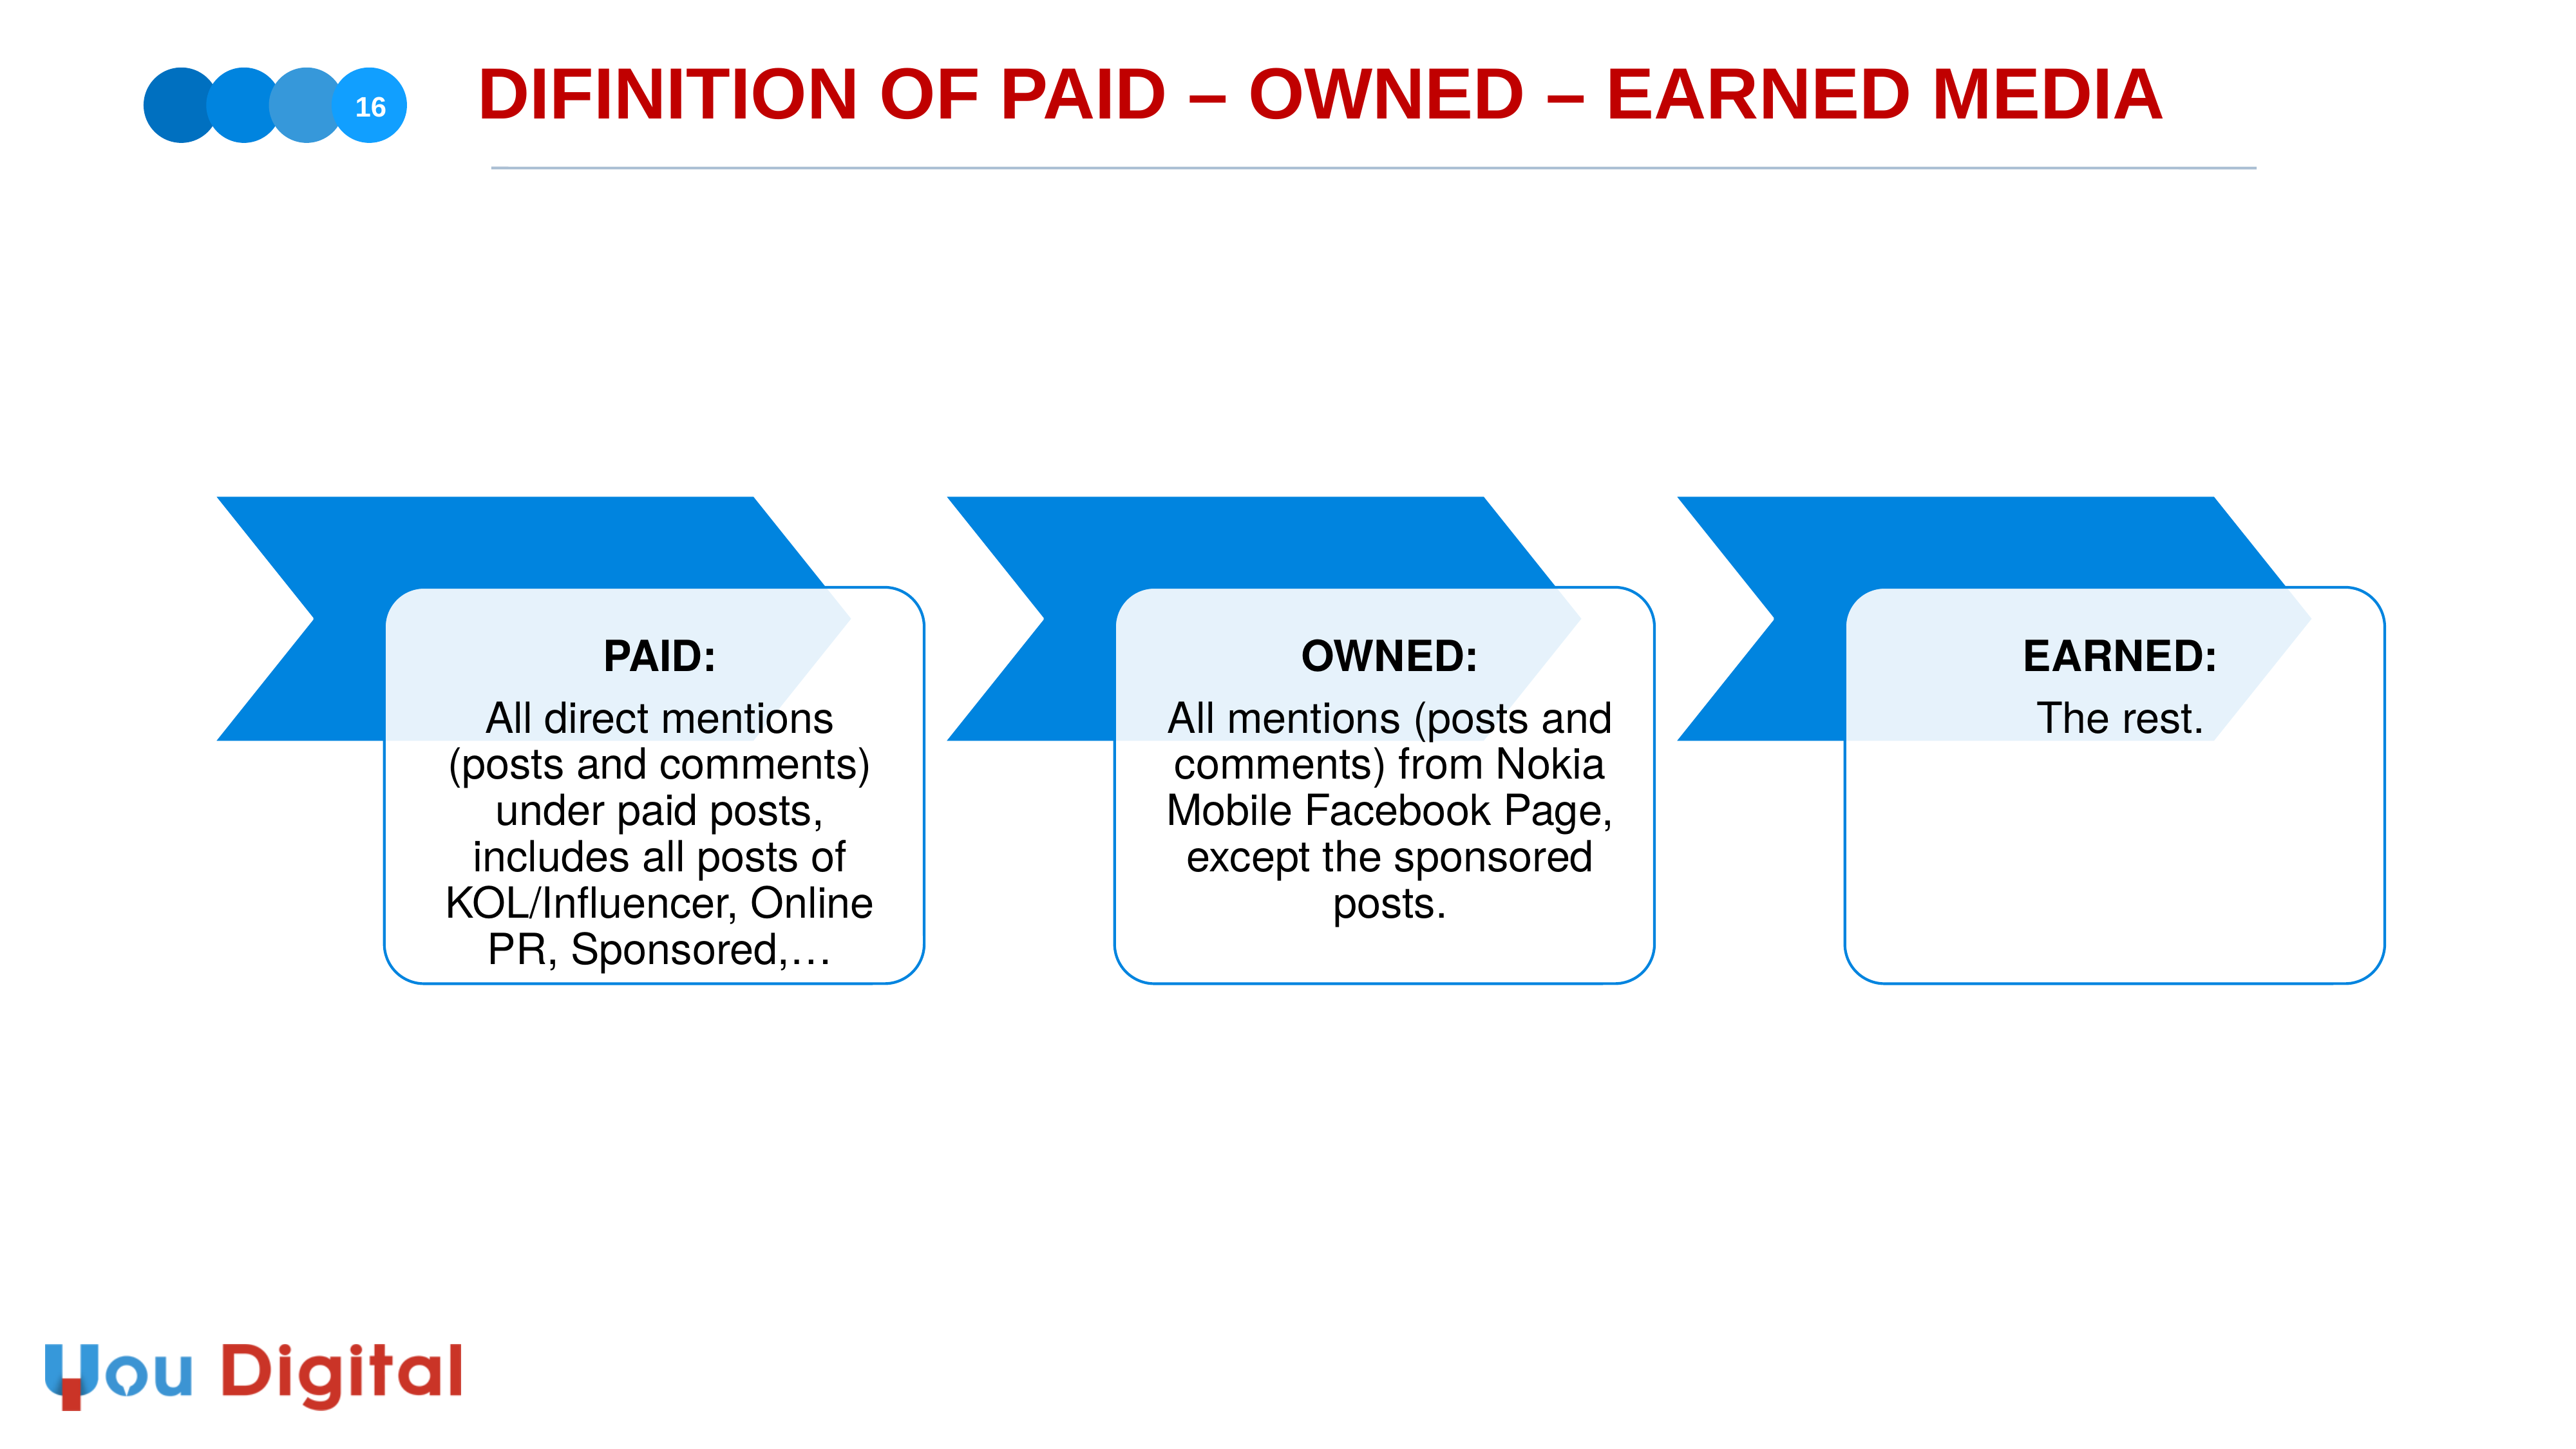

# DIFINITION OF PAID – OWNED – EARNED MEDIA
16
PAID:
All direct mentions (posts and comments) under paid posts, includes all posts of KOL/Influencer, Online PR, Sponsored,…
OWNED:
All mentions (posts and comments) from Nokia Mobile Facebook Page, except the sponsored posts.
EARNED:
The rest.